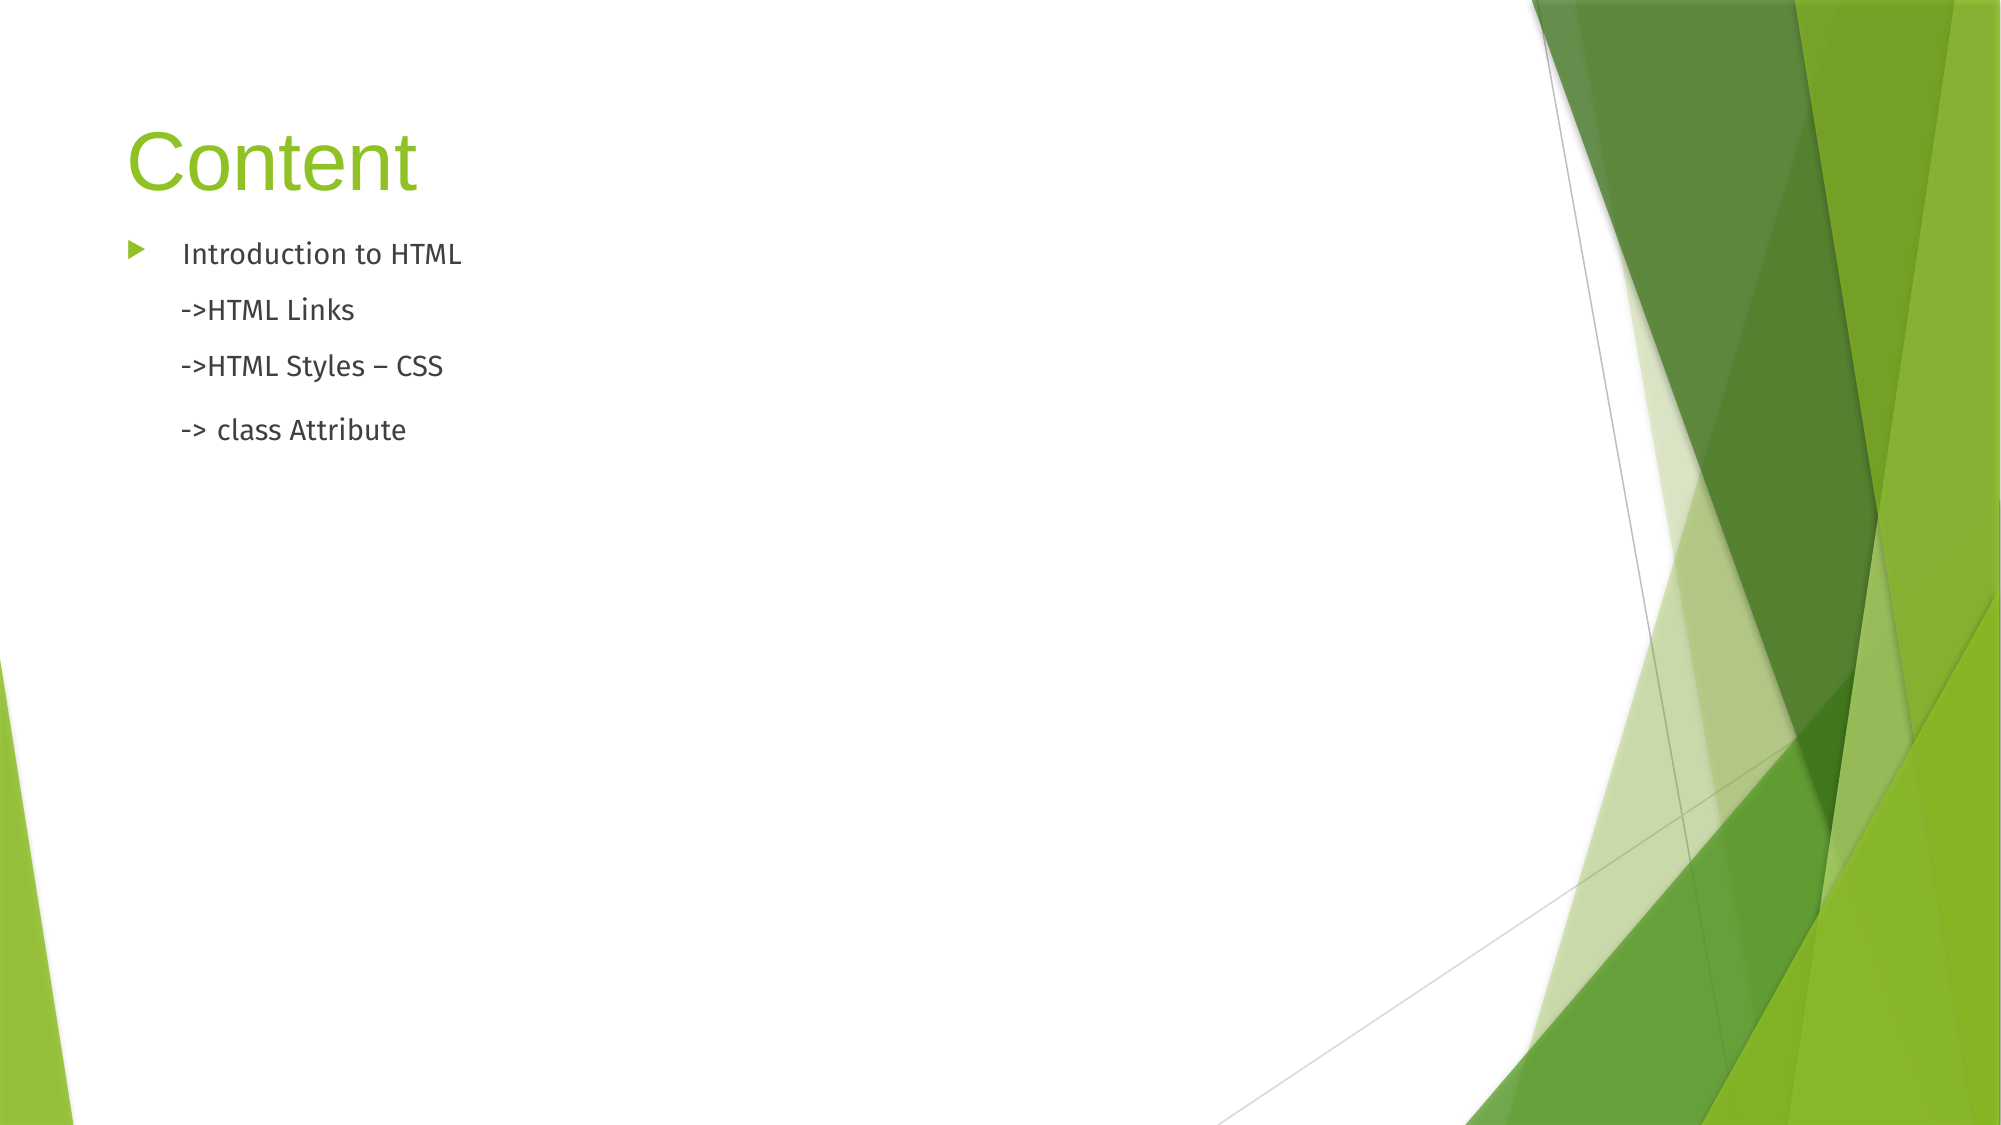

# Content
Introduction to HTML
       ->HTML Links
       ->HTML Styles – CSS
       -> class Attribute